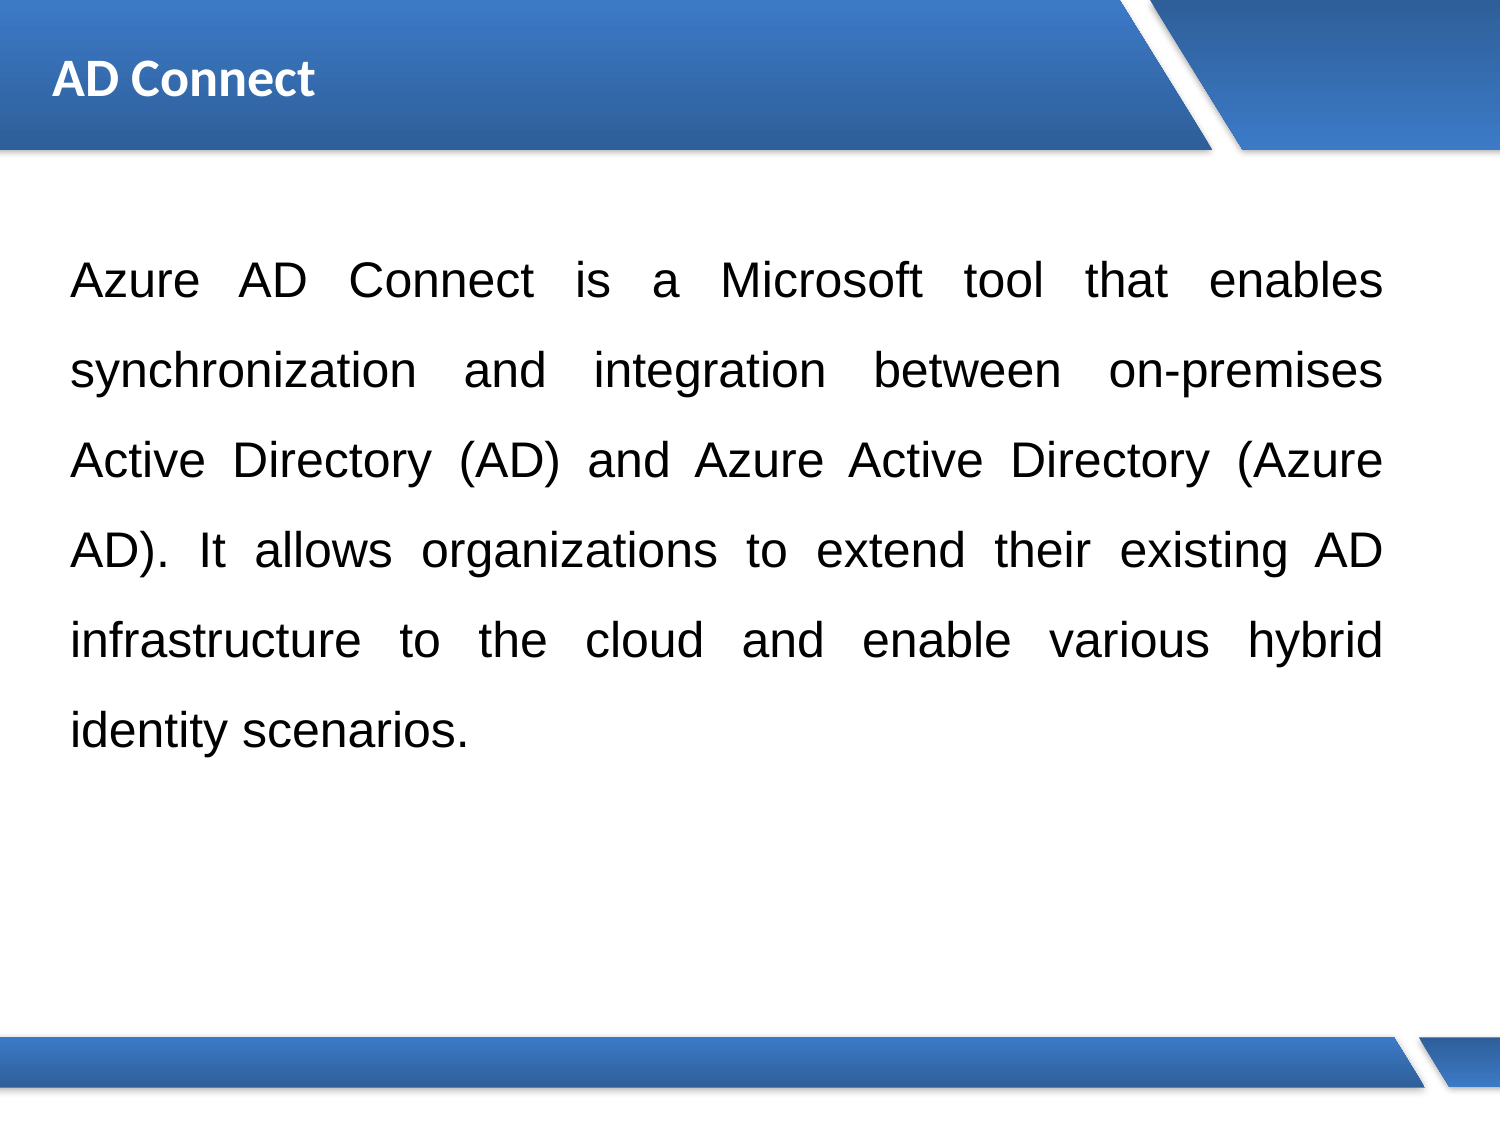

# AD Connect
Azure AD Connect is a Microsoft tool that enables synchronization and integration between on-premises Active Directory (AD) and Azure Active Directory (Azure AD). It allows organizations to extend their existing AD infrastructure to the cloud and enable various hybrid identity scenarios.